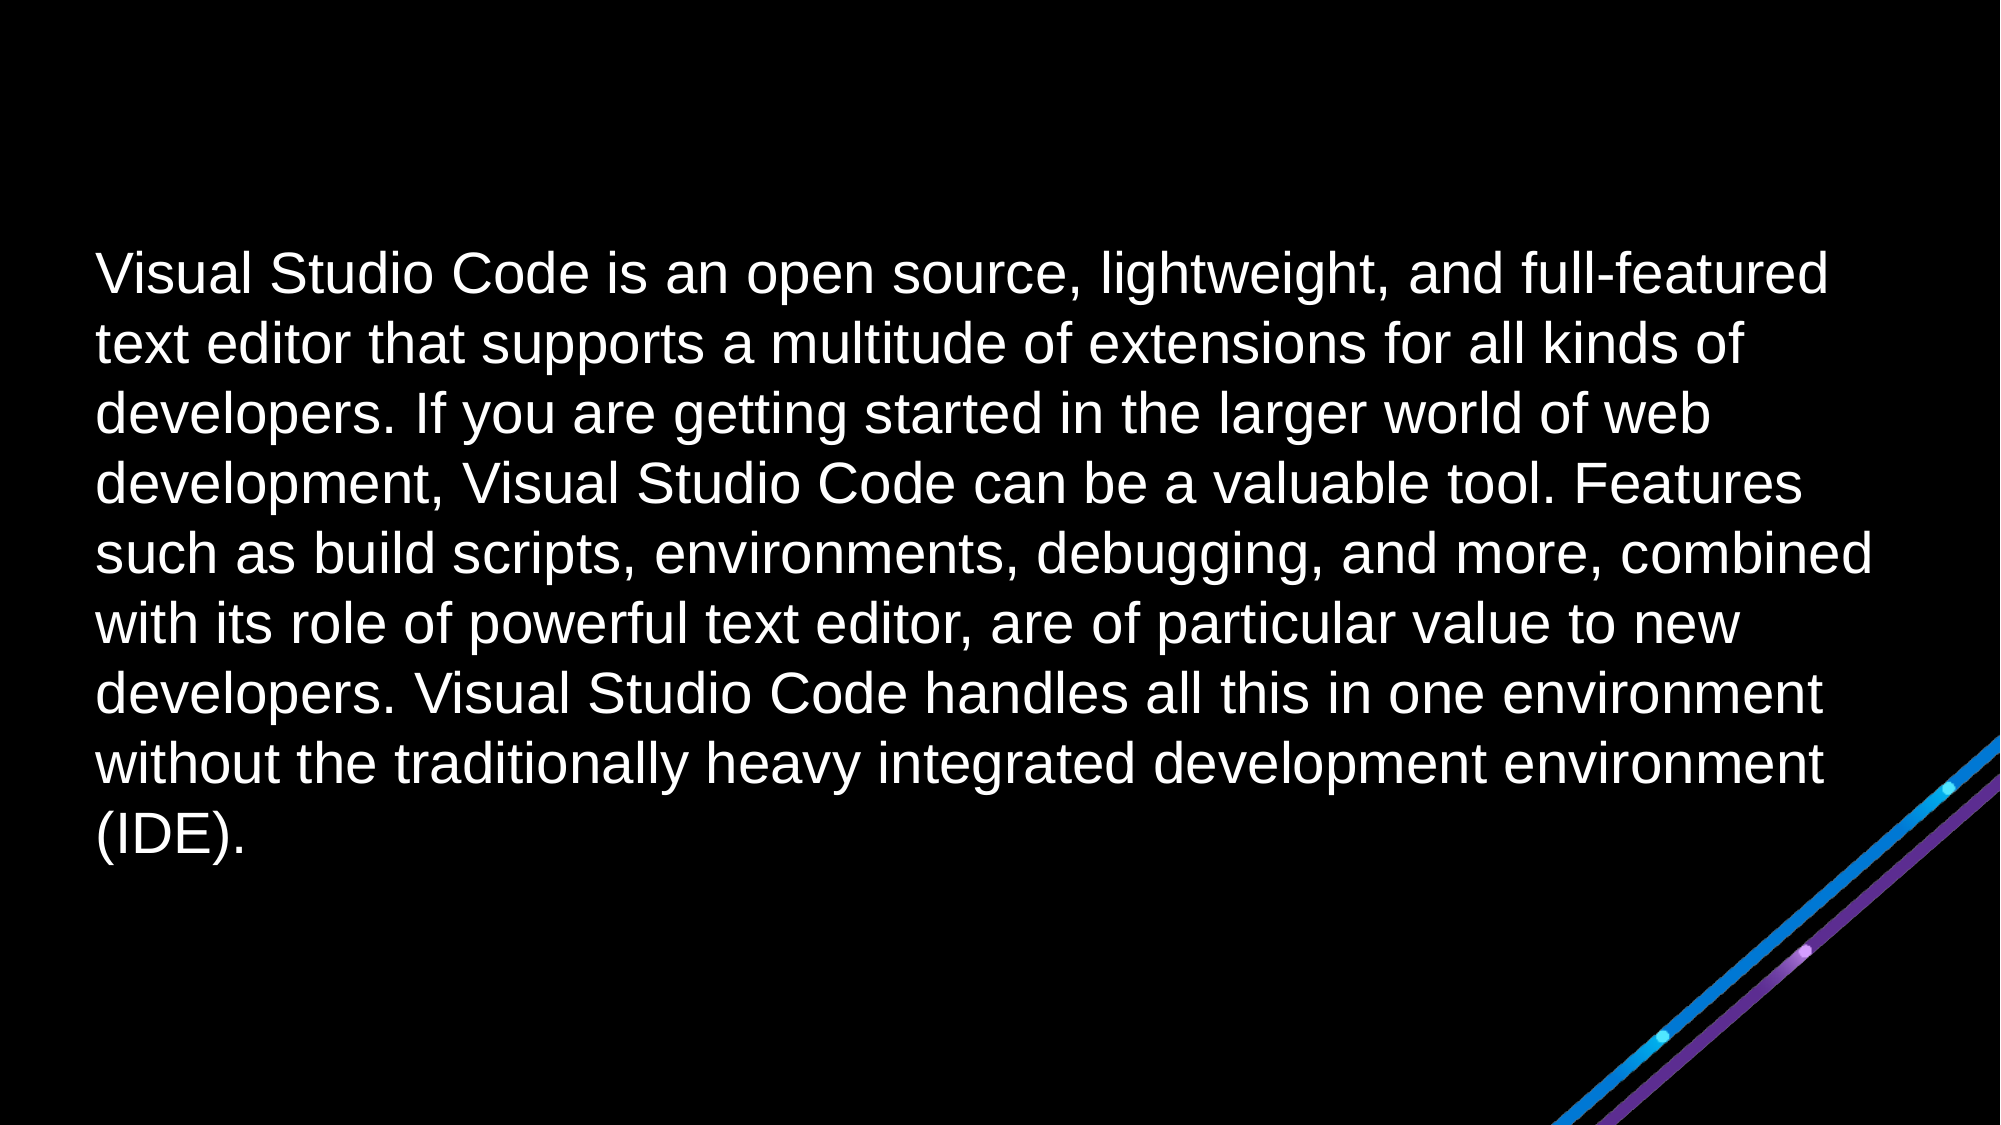

Visual Studio Code is an open source, lightweight, and full-featured text editor that supports a multitude of extensions for all kinds of developers. If you are getting started in the larger world of web development, Visual Studio Code can be a valuable tool. Features such as build scripts, environments, debugging, and more, combined with its role of powerful text editor, are of particular value to new developers. Visual Studio Code handles all this in one environment without the traditionally heavy integrated development environment (IDE).